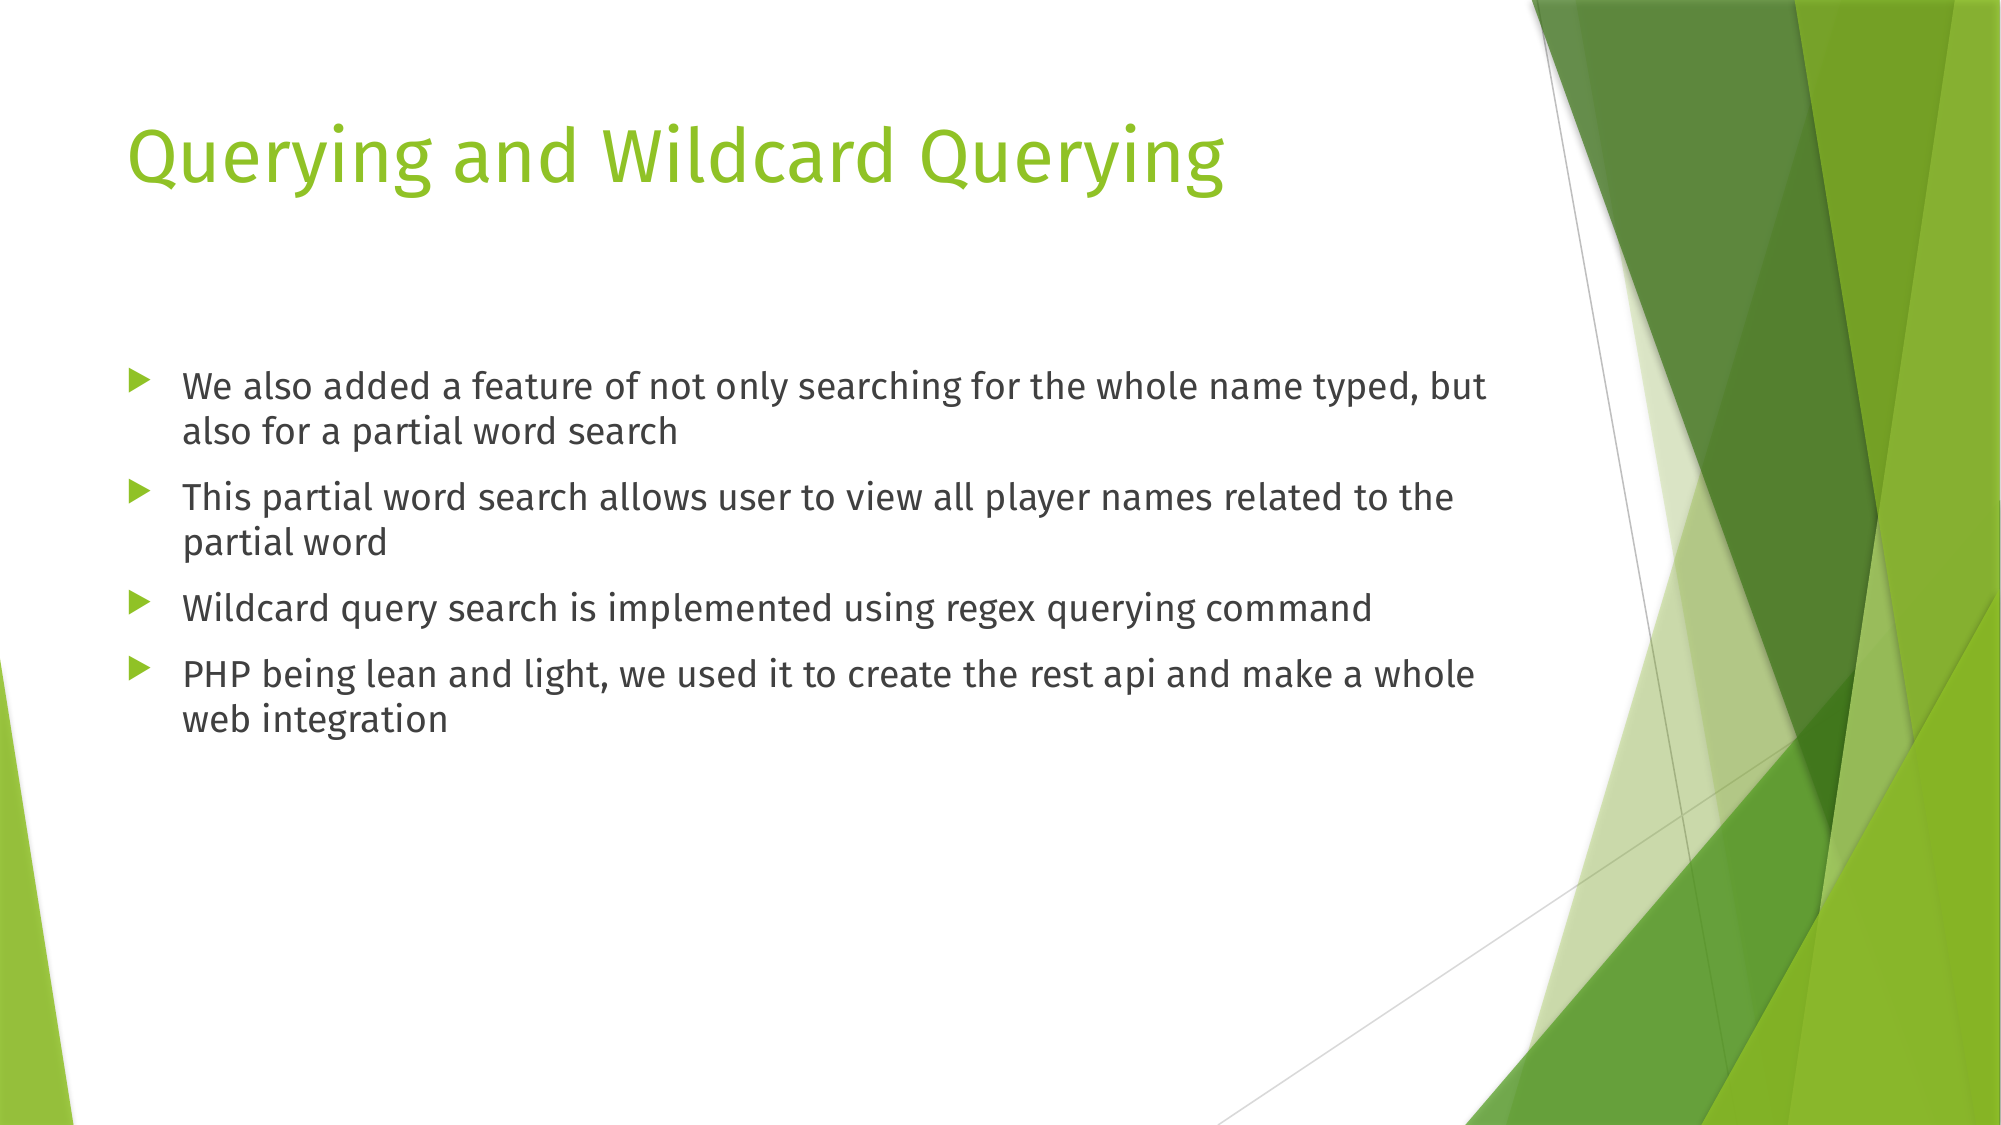

# Querying and Wildcard Querying
We also added a feature of not only searching for the whole name typed, but also for a partial word search
This partial word search allows user to view all player names related to the partial word
Wildcard query search is implemented using regex querying command
PHP being lean and light, we used it to create the rest api and make a whole web integration